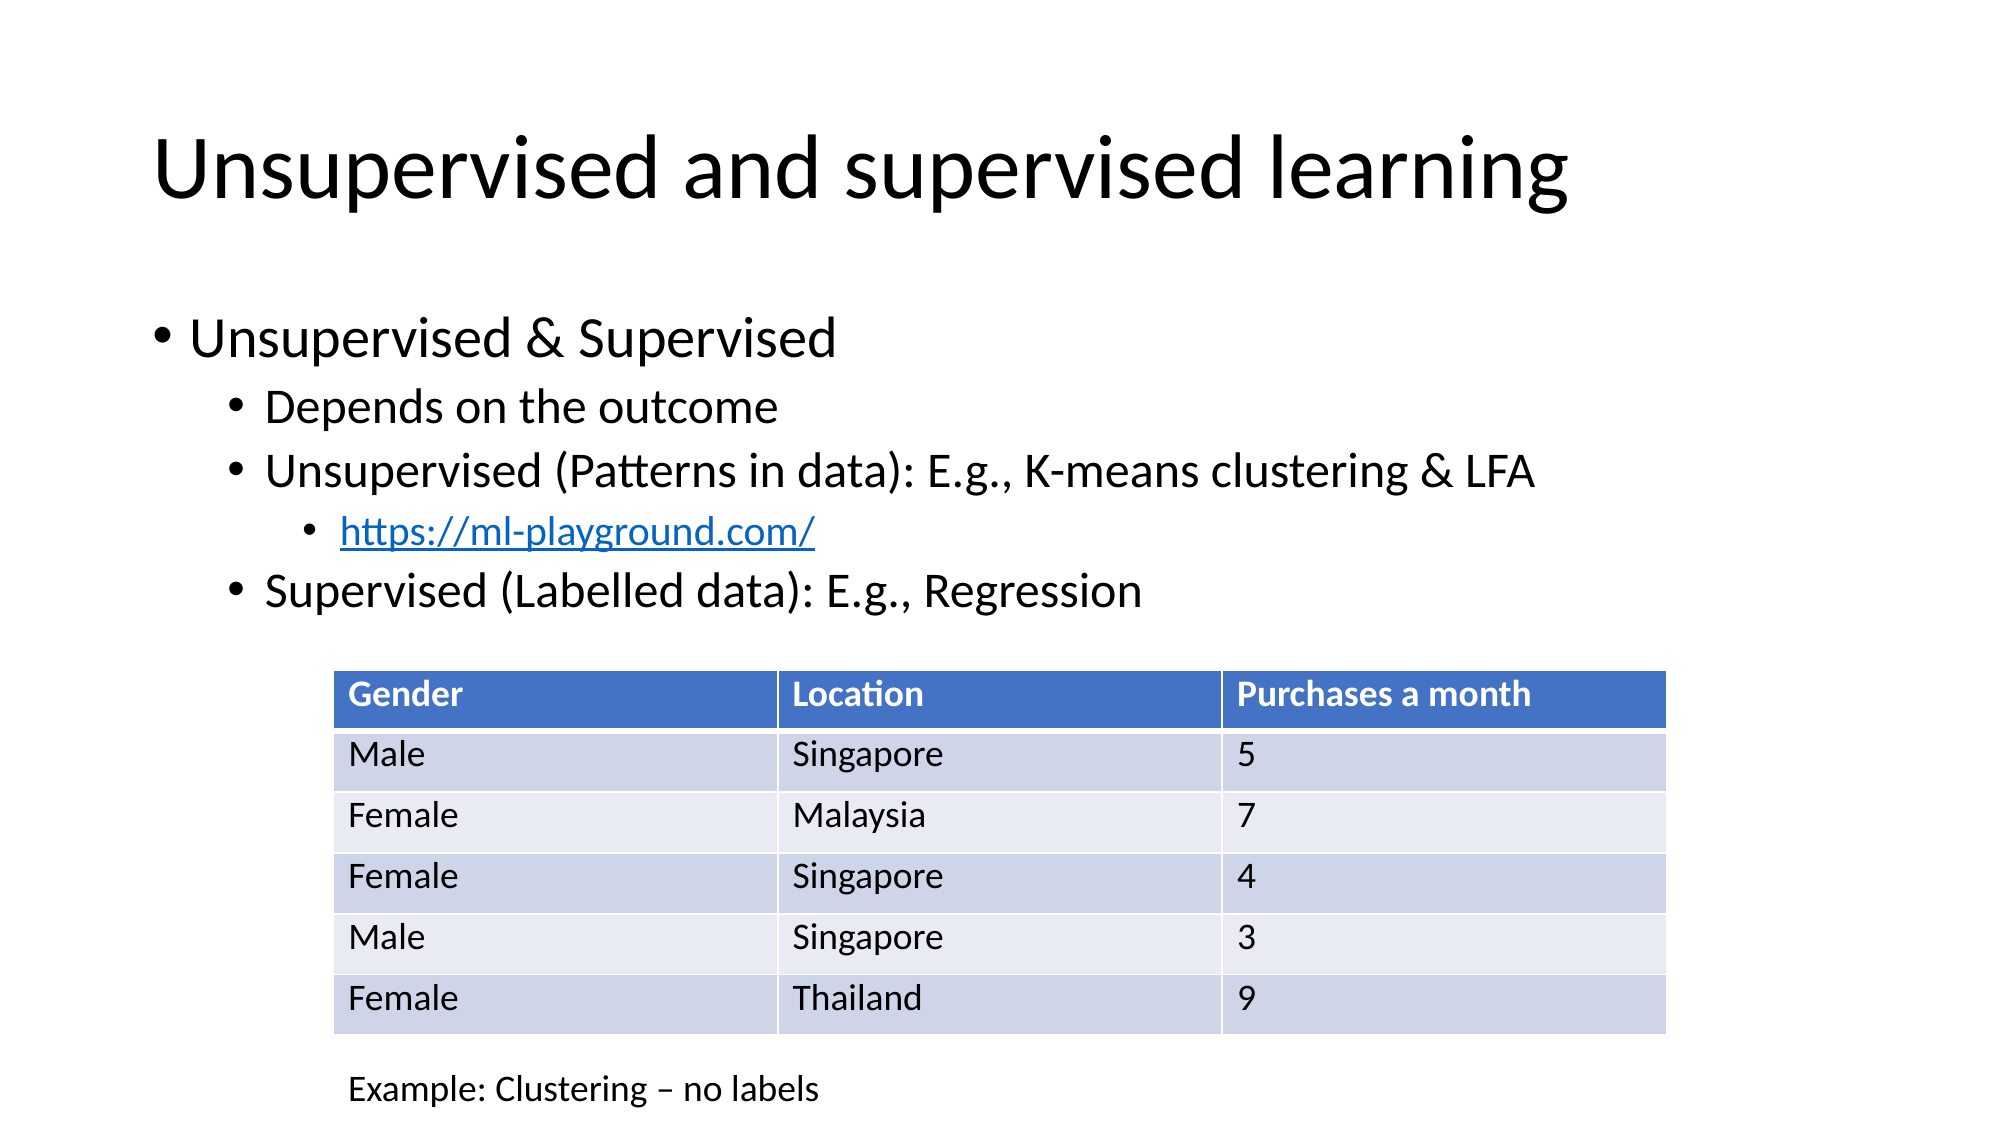

# Unsupervised and supervised learning
Unsupervised & Supervised
Depends on the outcome
Unsupervised (Patterns in data): E.g., K-means clustering & LFA
https://ml-playground.com/
Supervised (Labelled data): E.g., Regression
| Gender | Location | Purchases a month |
| --- | --- | --- |
| Male | Singapore | 5 |
| Female | Malaysia | 7 |
| Female | Singapore | 4 |
| Male | Singapore | 3 |
| Female | Thailand | 9 |
Example: Clustering – no labels